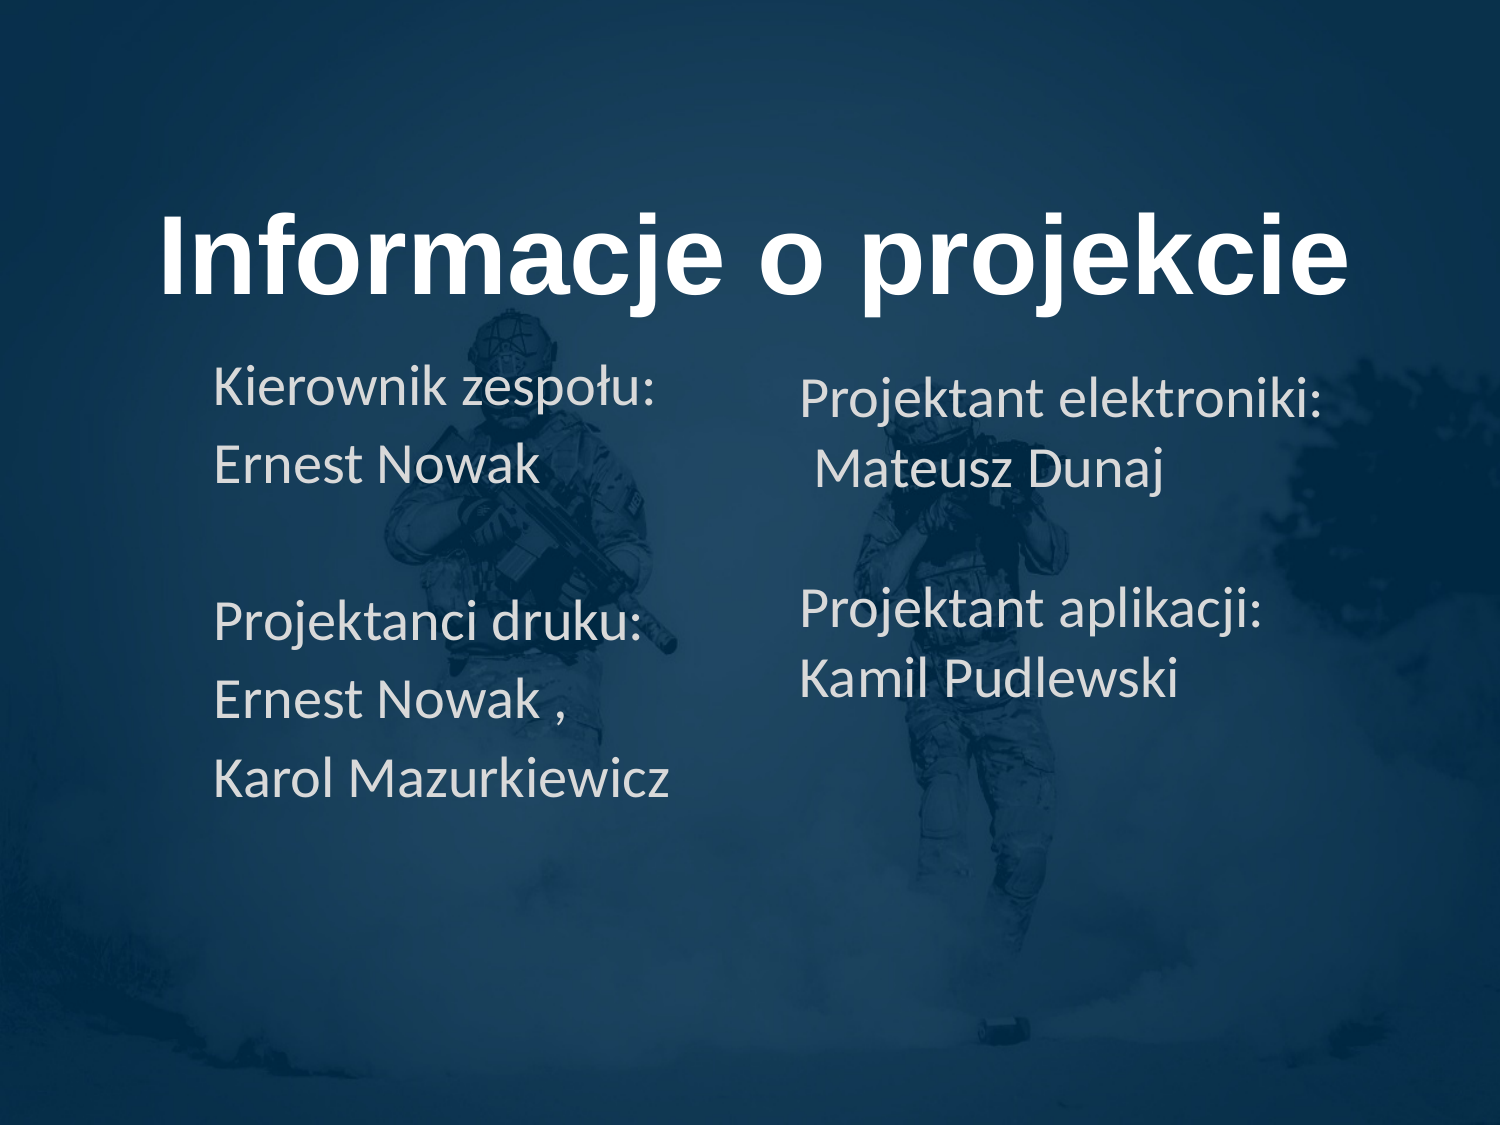

Informacje o projekcie
Kierownik zespołu:
Ernest Nowak

Projektanci druku:
Ernest Nowak ,
Karol Mazurkiewicz
Projektant elektroniki:
 Mateusz Dunaj

Projektant aplikacji: Kamil Pudlewski